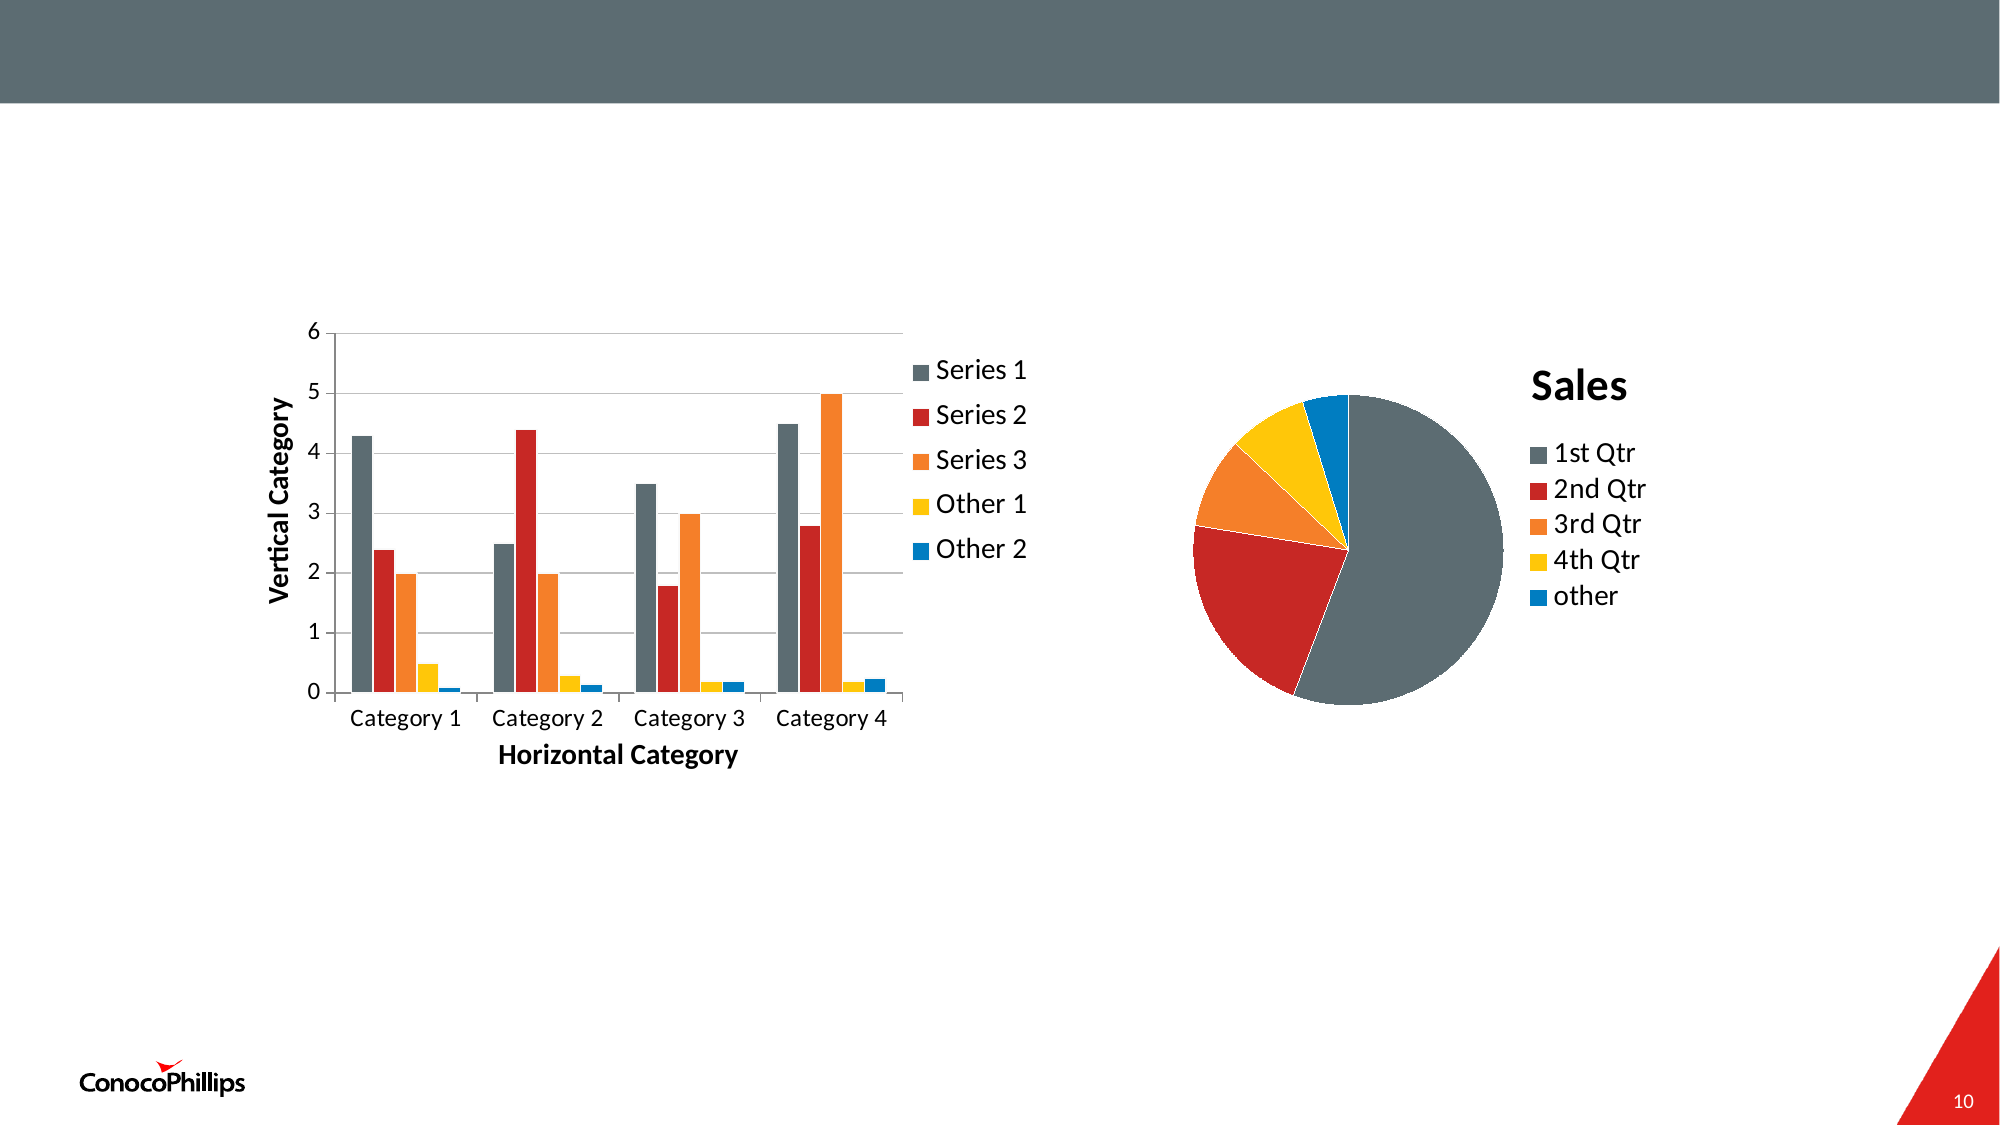

#

### Chart

| Category | Series 1 | Series 2 | Series 3 | Other 1 | Other 2 |
|---|---|---|---|---|---|
| Category 1 | 4.3 | 2.4 | 2.0 | 0.5 | 0.1 |
| Category 2 | 2.5 | 4.4 | 2.0 | 0.3000000000000003 | 0.15000000000000024 |
| Category 3 | 3.5 | 1.8 | 3.0 | 0.2 | 0.2 |
| Category 4 | 4.5 | 2.8 | 5.0 | 0.2 | 0.25 |

### Chart:

| Category | Sales |
|---|---|
| 1st Qtr | 8.200000000000001 |
| 2nd Qtr | 3.2 |
| 3rd Qtr | 1.4 |
| 4th Qtr | 1.2 |
| other | 0.7000000000000006 |
Vertical Category
Horizontal Category
10